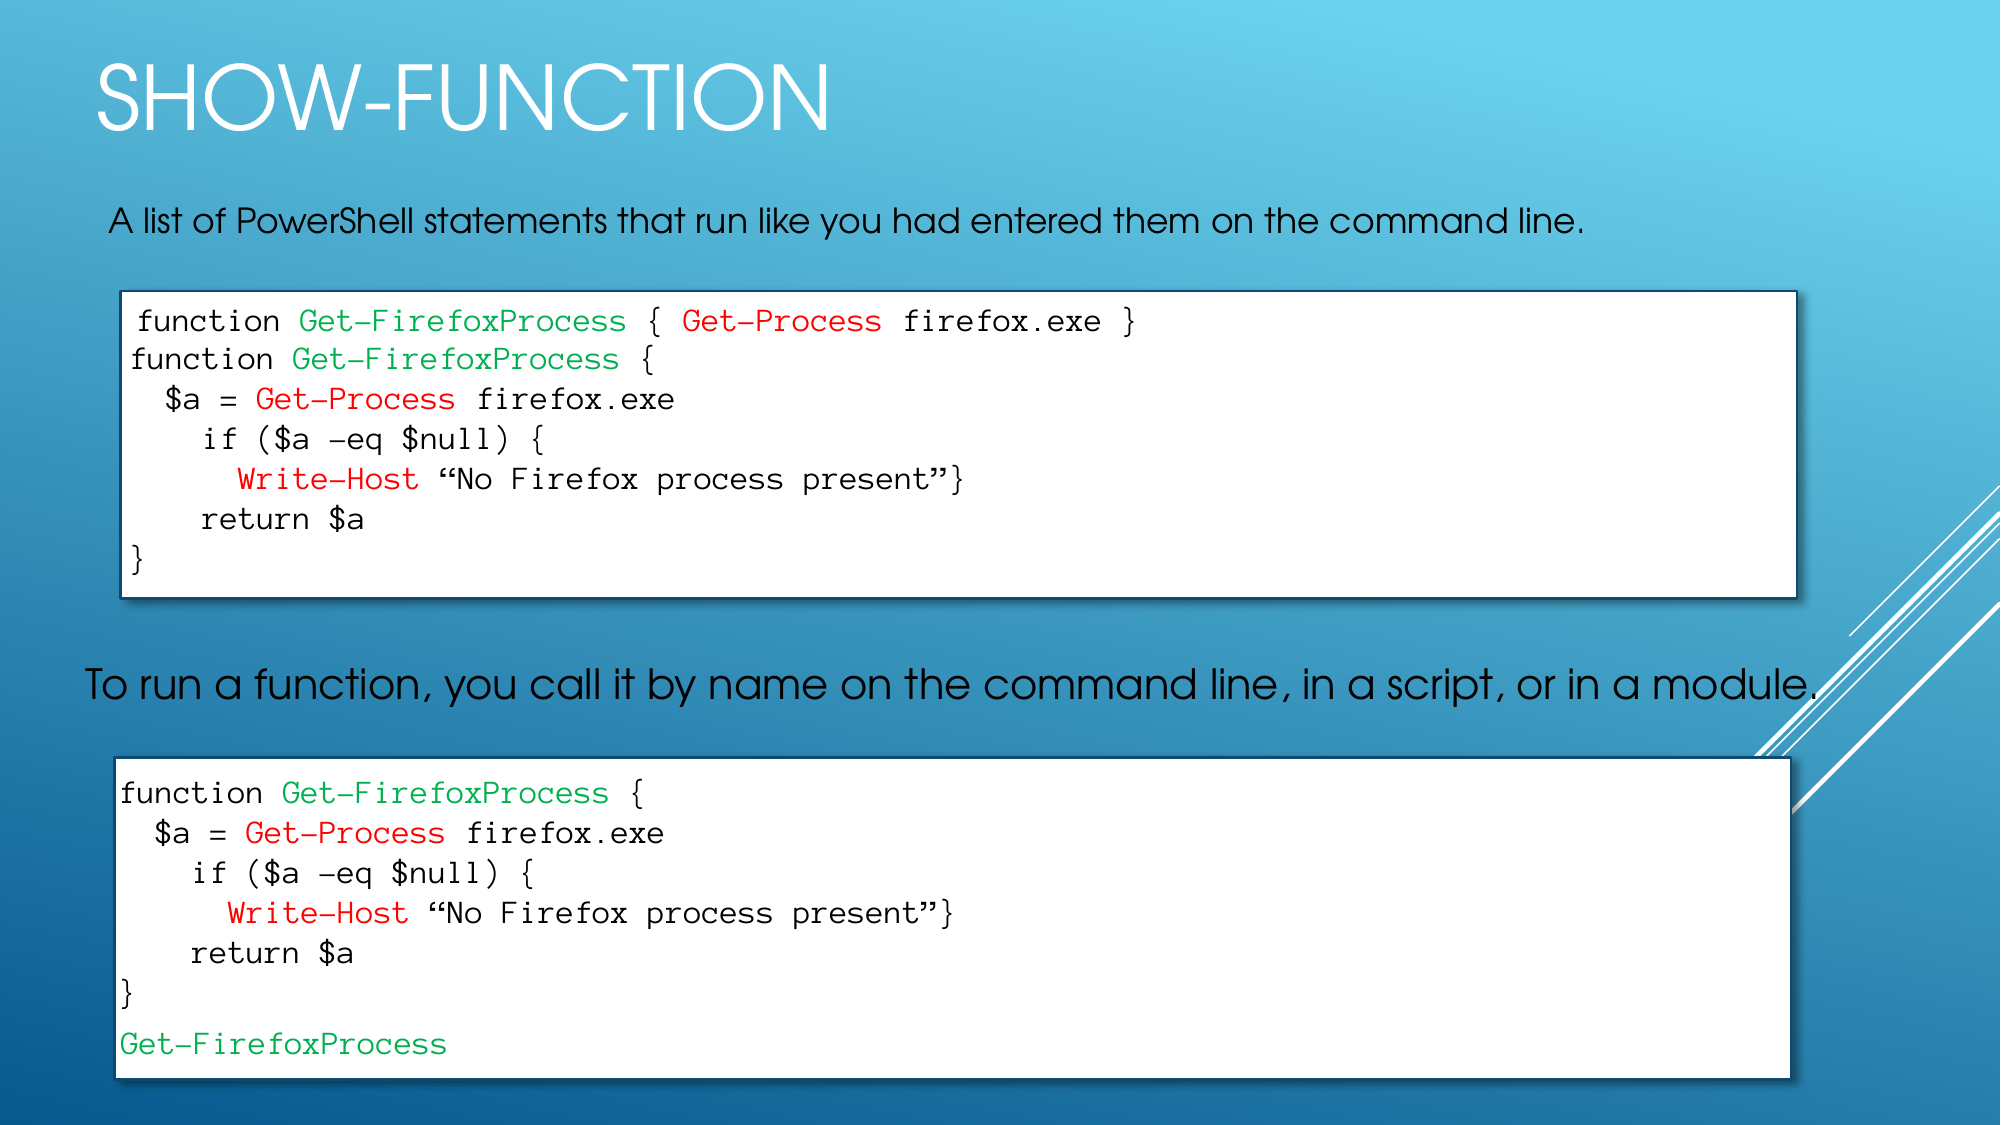

Show-function
A list of PowerShell statements that run like you had entered them on the command line.

function Get-FirefoxProcess { Get-Process firefox.exe }

function Get-FirefoxProcess {
  $a = Get-Process firefox.exe
    if ($a –eq $null) {
      Write-Host “No Firefox process present”}
    return $a
}
To run a function, you call it by name on the command line, in a script, or in a module.

function Get-FirefoxProcess {
  $a = Get-Process firefox.exe
    if ($a –eq $null) {
      Write-Host “No Firefox process present”}
    return $a
}
# Show-Functions
Get-FirefoxProcess